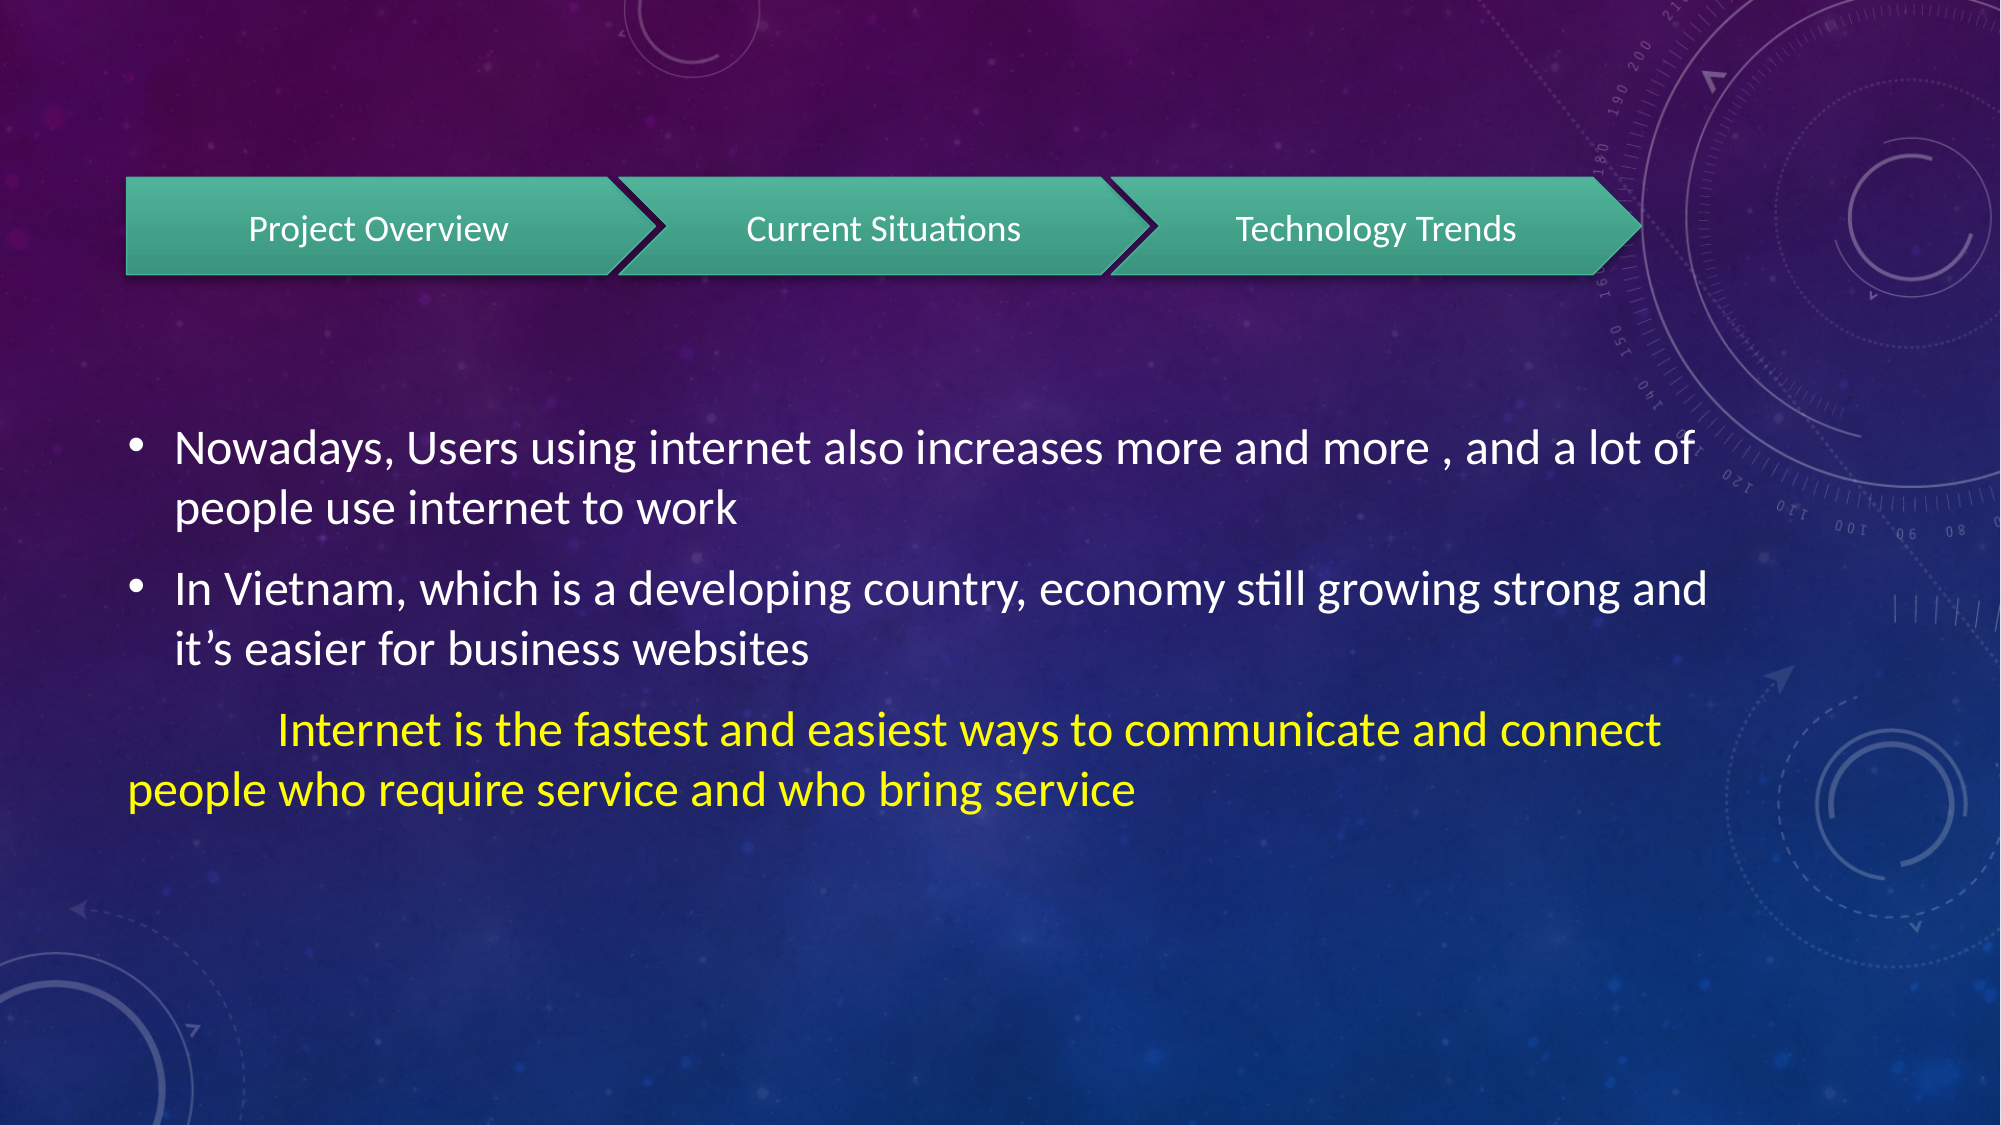

Technology Trends
Project Overview
Current Situations
Nowadays, Users using internet also increases more and more , and a lot of people use internet to work
In Vietnam, which is a developing country, economy still growing strong and it’s easier for business websites
	Internet is the fastest and easiest ways to communicate and connect people who require service and who bring service